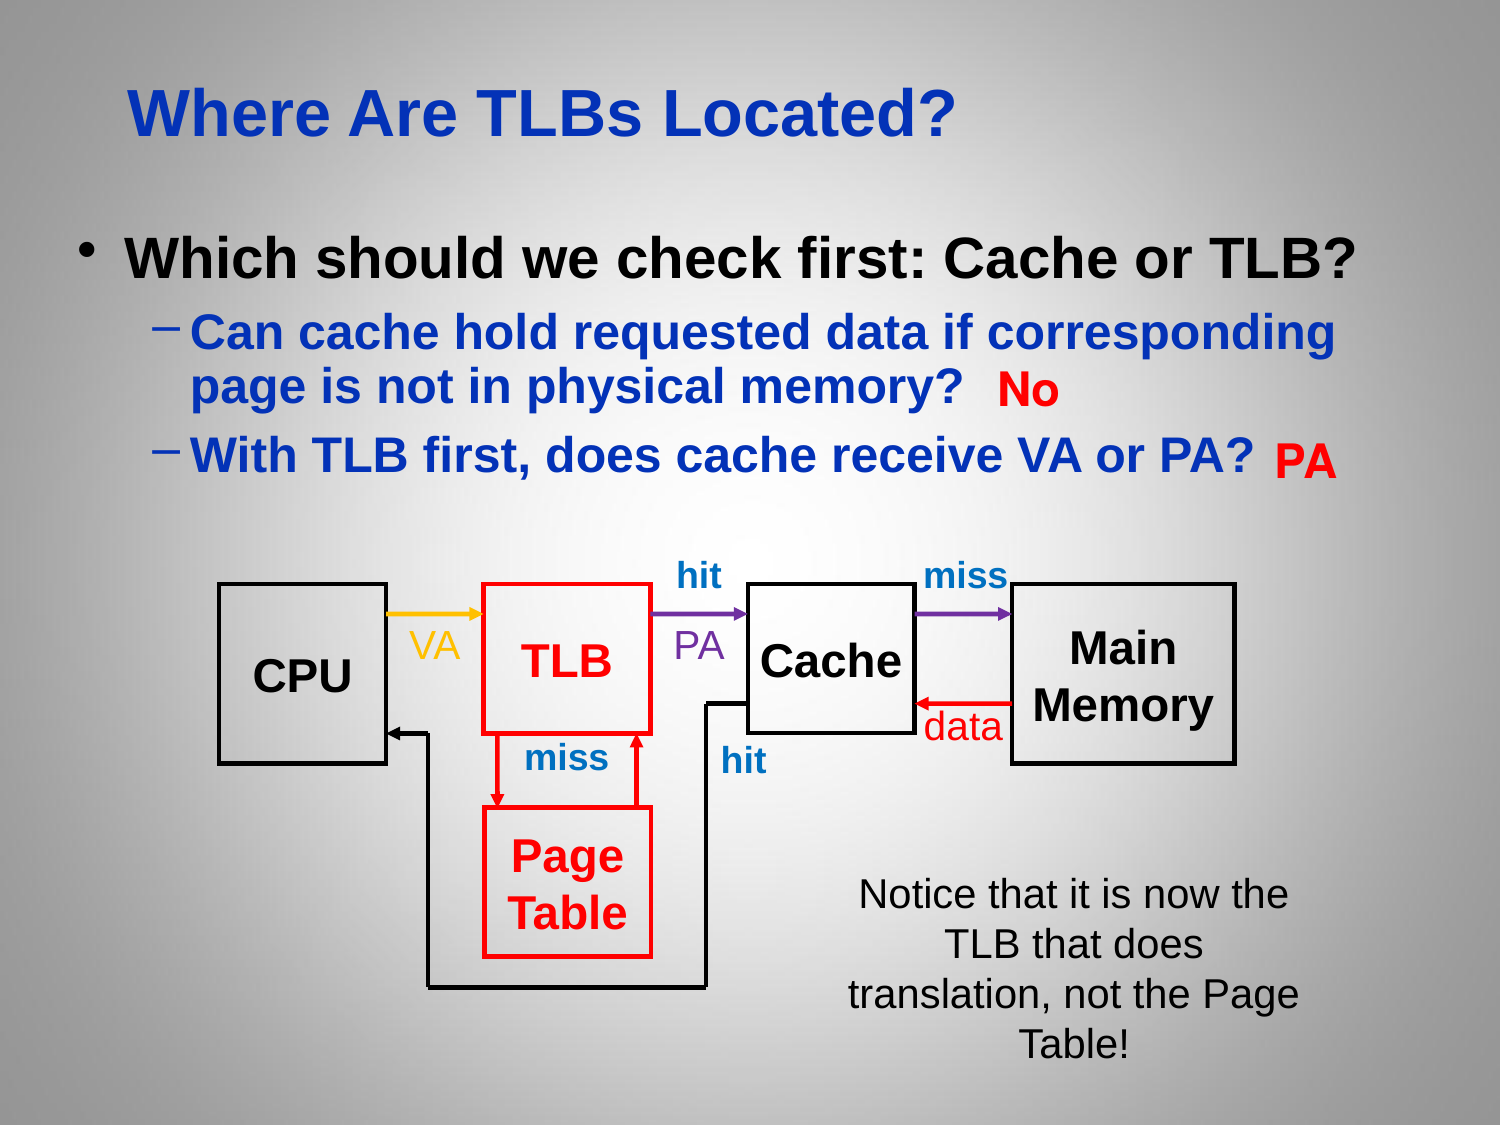

# Where Are TLBs Located?
Which should we check first: Cache or TLB?
Can cache hold requested data if corresponding page is not in physical memory?
With TLB first, does cache receive VA or PA?
No
PA
hit
miss
CPU
TLB
Cache
Main Memory

VA
PA
data

miss
hit
Page Table
Notice that it is now the TLB that does translation, not the Page Table!